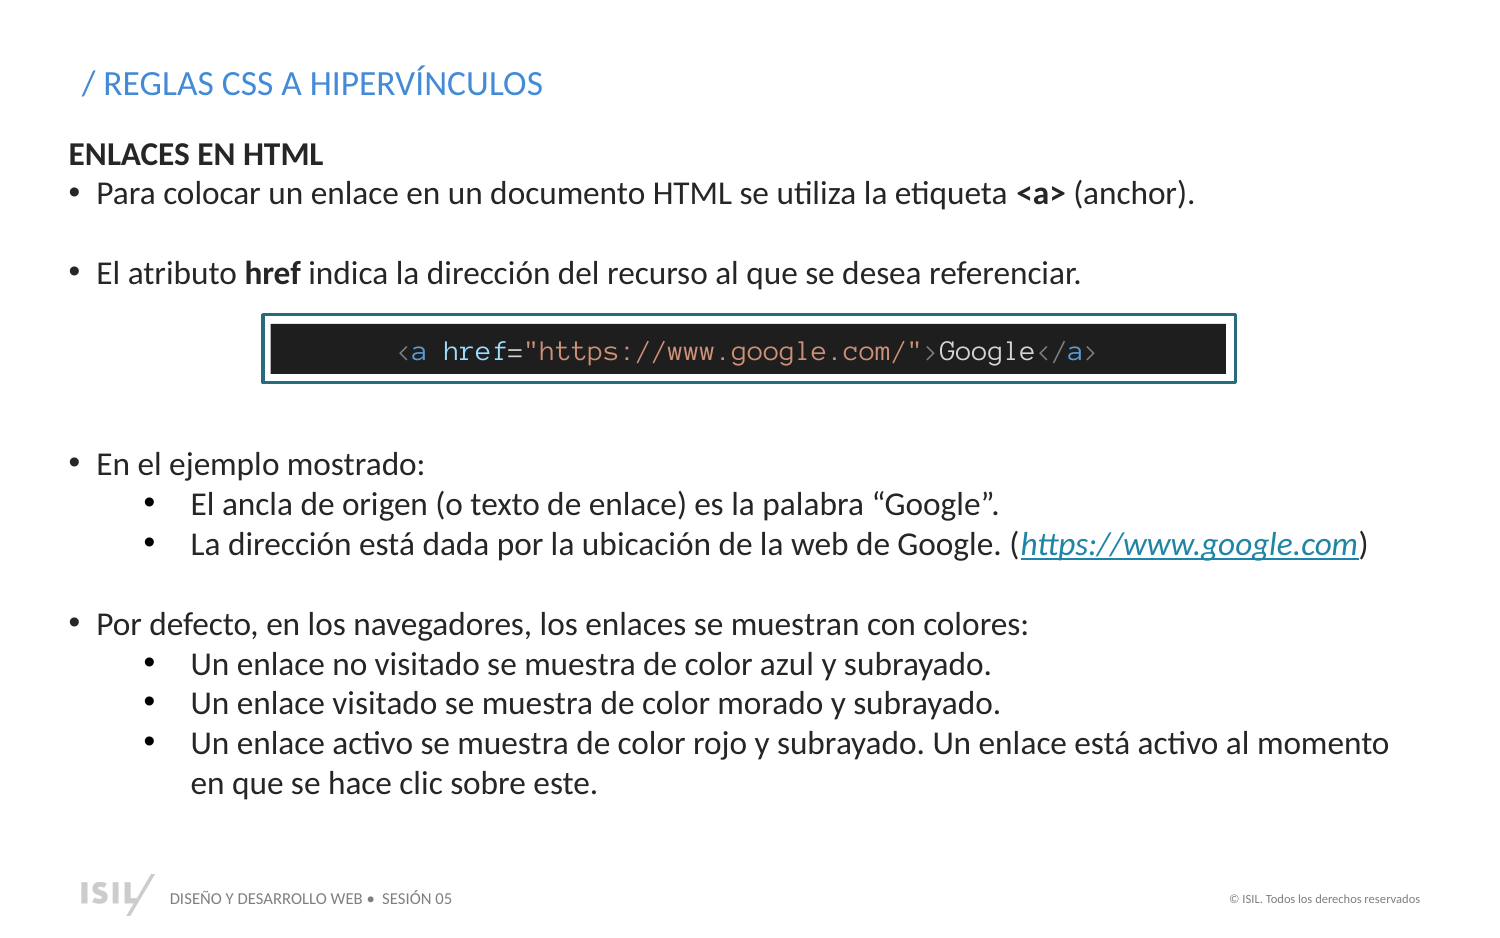

/ REGLAS CSS A HIPERVÍNCULOS
ENLACES EN HTML
Para colocar un enlace en un documento HTML se utiliza la etiqueta <a> (anchor).

El atributo href indica la dirección del recurso al que se desea referenciar.

<a href="https://www.google.com/">Google</a>
En el ejemplo mostrado:
El ancla de origen (o texto de enlace) es la palabra “Google”.
La dirección está dada por la ubicación de la web de Google. (https://www.google.com)

Por defecto, en los navegadores, los enlaces se muestran con colores:
Un enlace no visitado se muestra de color azul y subrayado.
Un enlace visitado se muestra de color morado y subrayado.
Un enlace activo se muestra de color rojo y subrayado. Un enlace está activo al momento en que se hace clic sobre este.